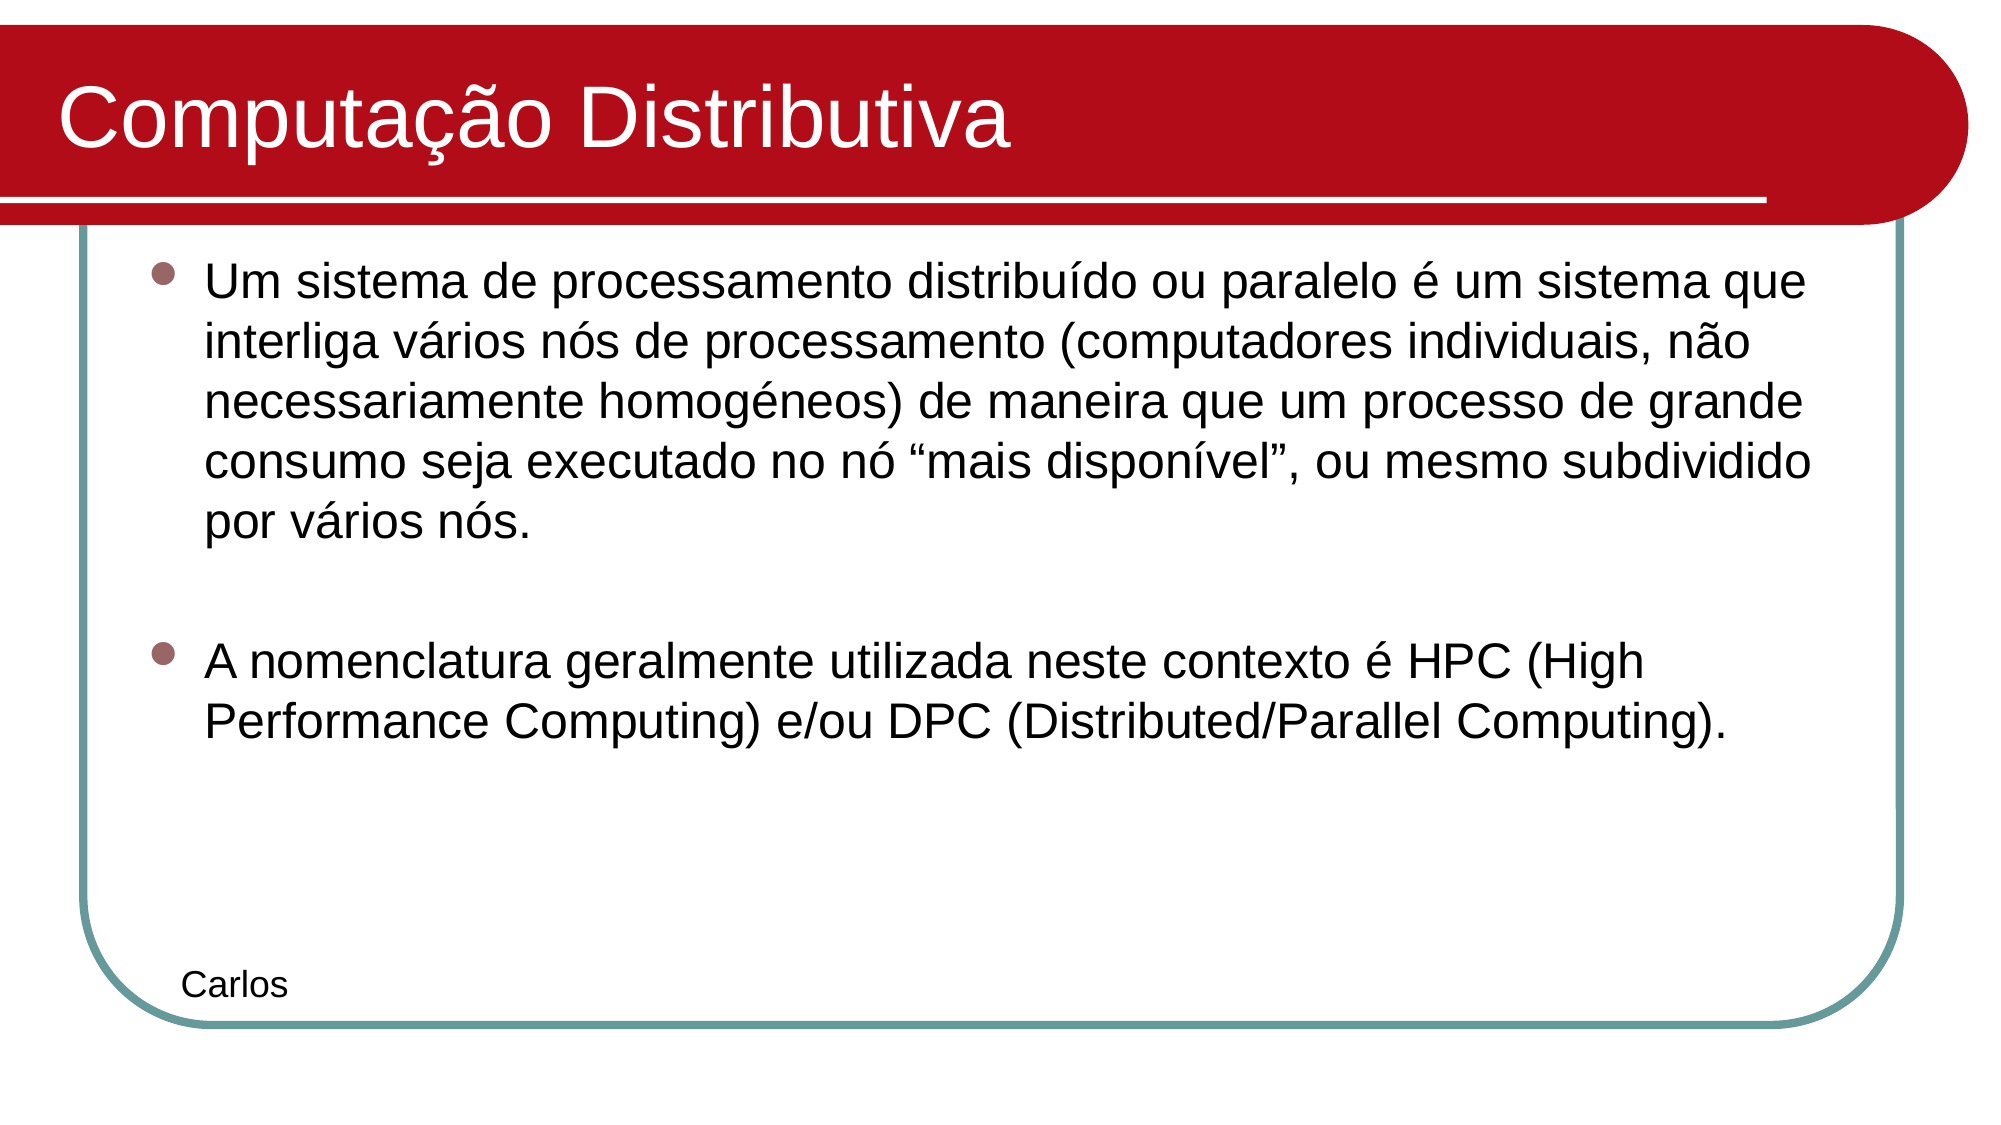

# Computação Distributiva
Um sistema de processamento distribuído ou paralelo é um sistema que interliga vários nós de processamento (computadores individuais, não necessariamente homogéneos) de maneira que um processo de grande consumo seja executado no nó “mais disponível”, ou mesmo subdividido por vários nós.

A nomenclatura geralmente utilizada neste contexto é HPC (High Performance Computing) e/ou DPC (Distributed/Parallel Computing).
Carlos